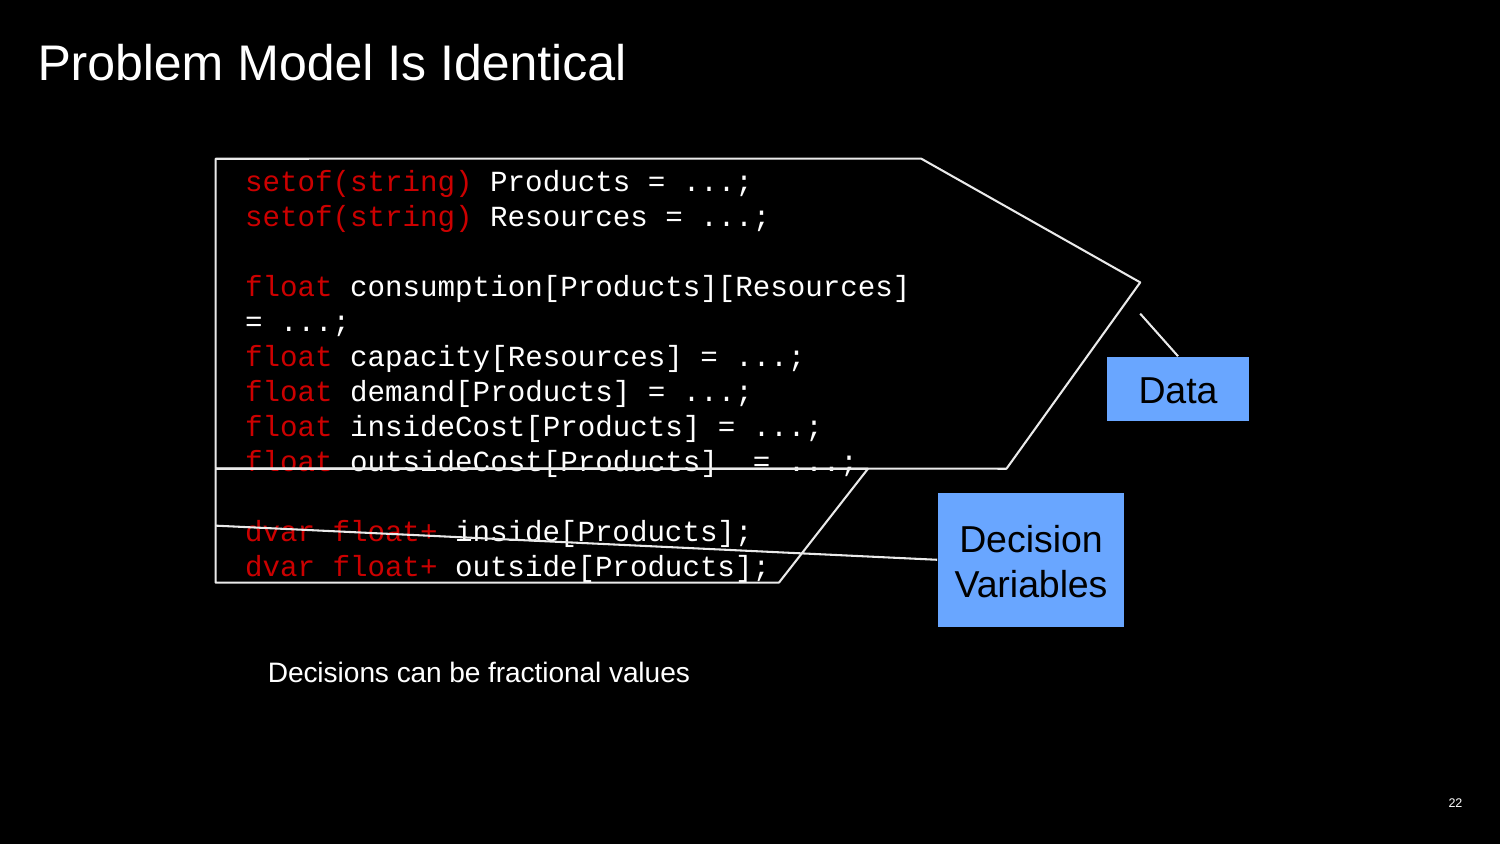

# Problem Model Is Identical

Data
setof(string) Products = ...;
setof(string) Resources = ...;

float consumption[Products][Resources] = ...;
float capacity[Resources] = ...;
float demand[Products] = ...;
float insideCost[Products] = ...;
float outsideCost[Products]  = ...;

dvar float+ inside[Products];
dvar float+ outside[Products];

Decision
Variables
Decisions can be fractional values
22